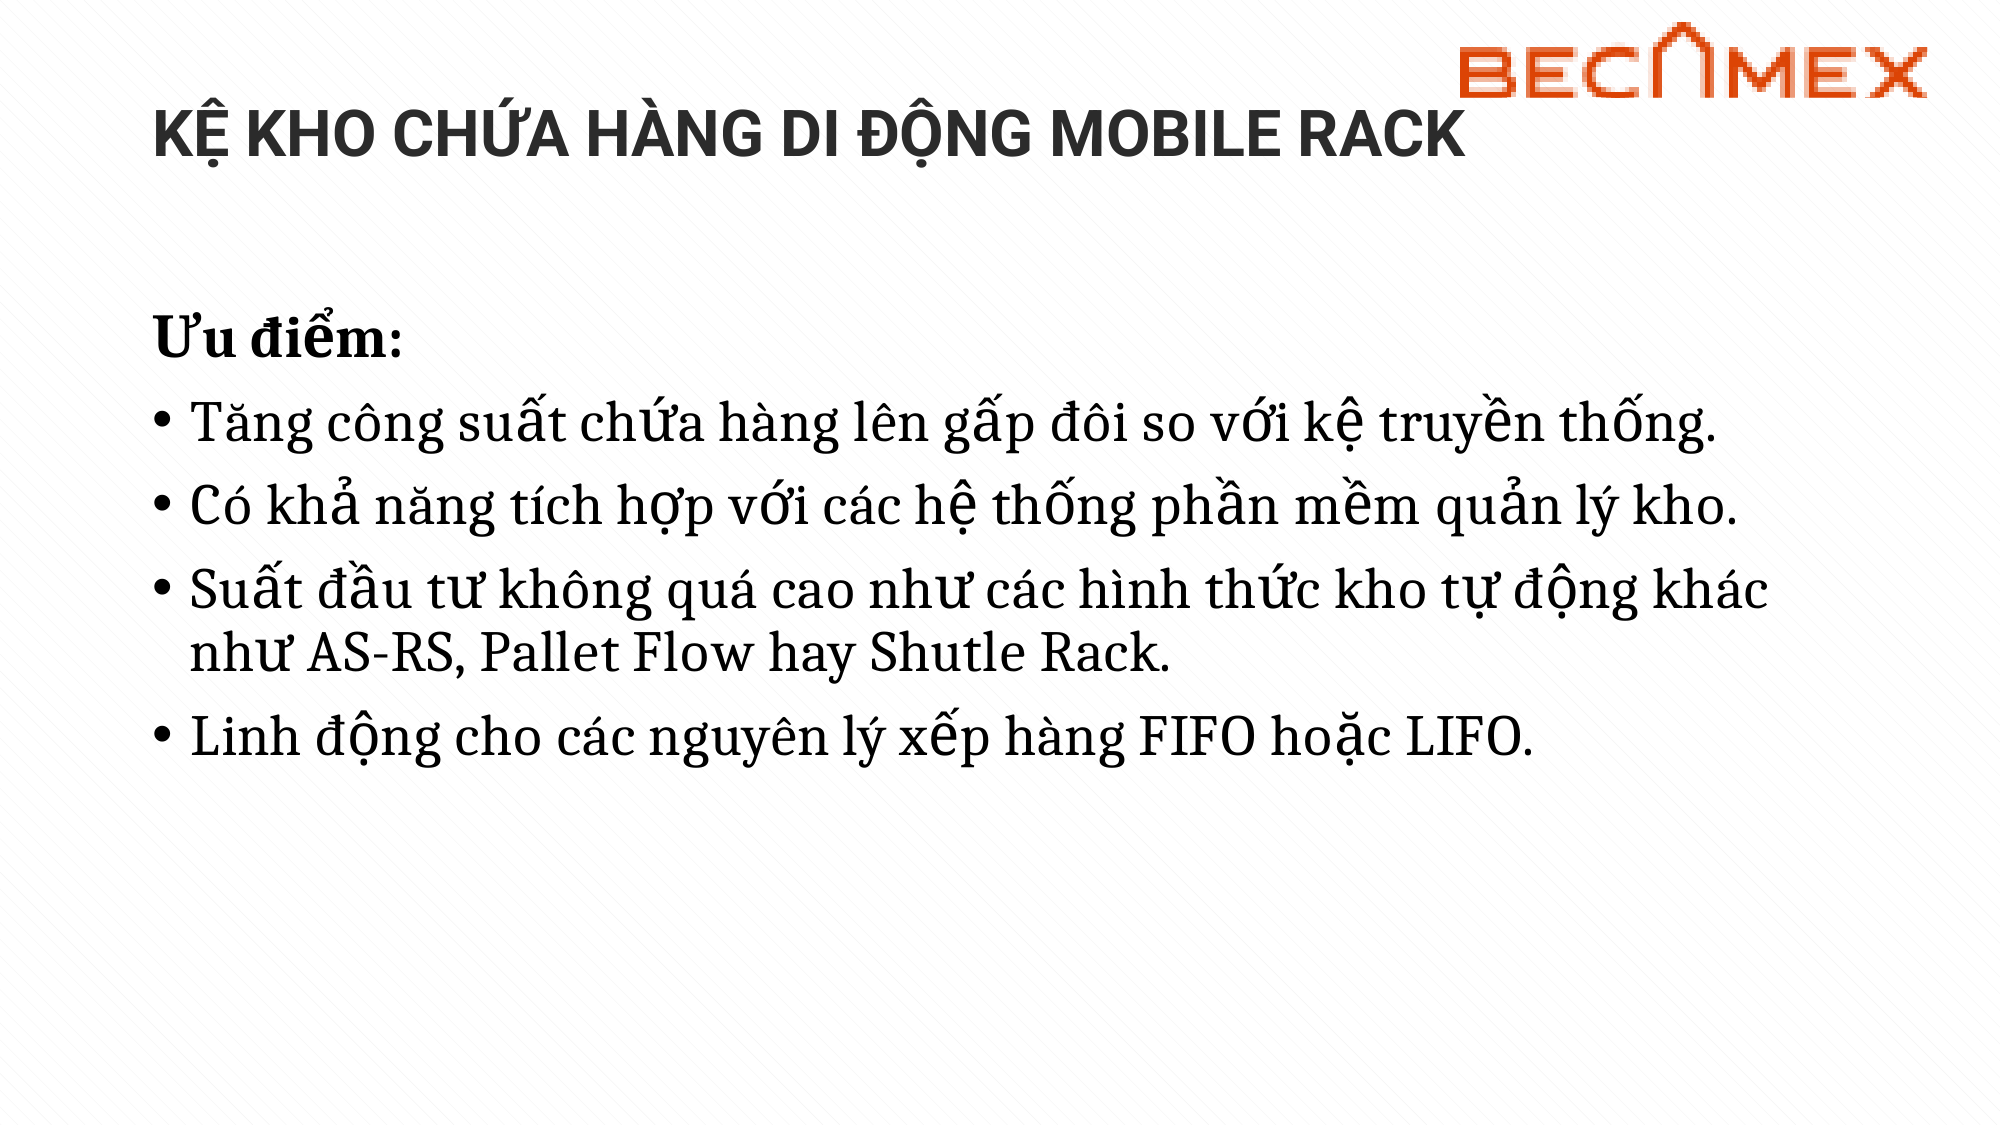

# KỆ KHO CHỨA HÀNG DI ĐỘNG MOBILE RACK
Ưu điểm:
Tăng công suất chứa hàng lên gấp đôi so với kệ truyền thống.
Có khả năng tích hợp với các hệ thống phần mềm quản lý kho.
Suất đầu tư không quá cao như các hình thức kho tự động khác như AS-RS, Pallet Flow hay Shutle Rack.
Linh động cho các nguyên lý xếp hàng FIFO hoặc LIFO.